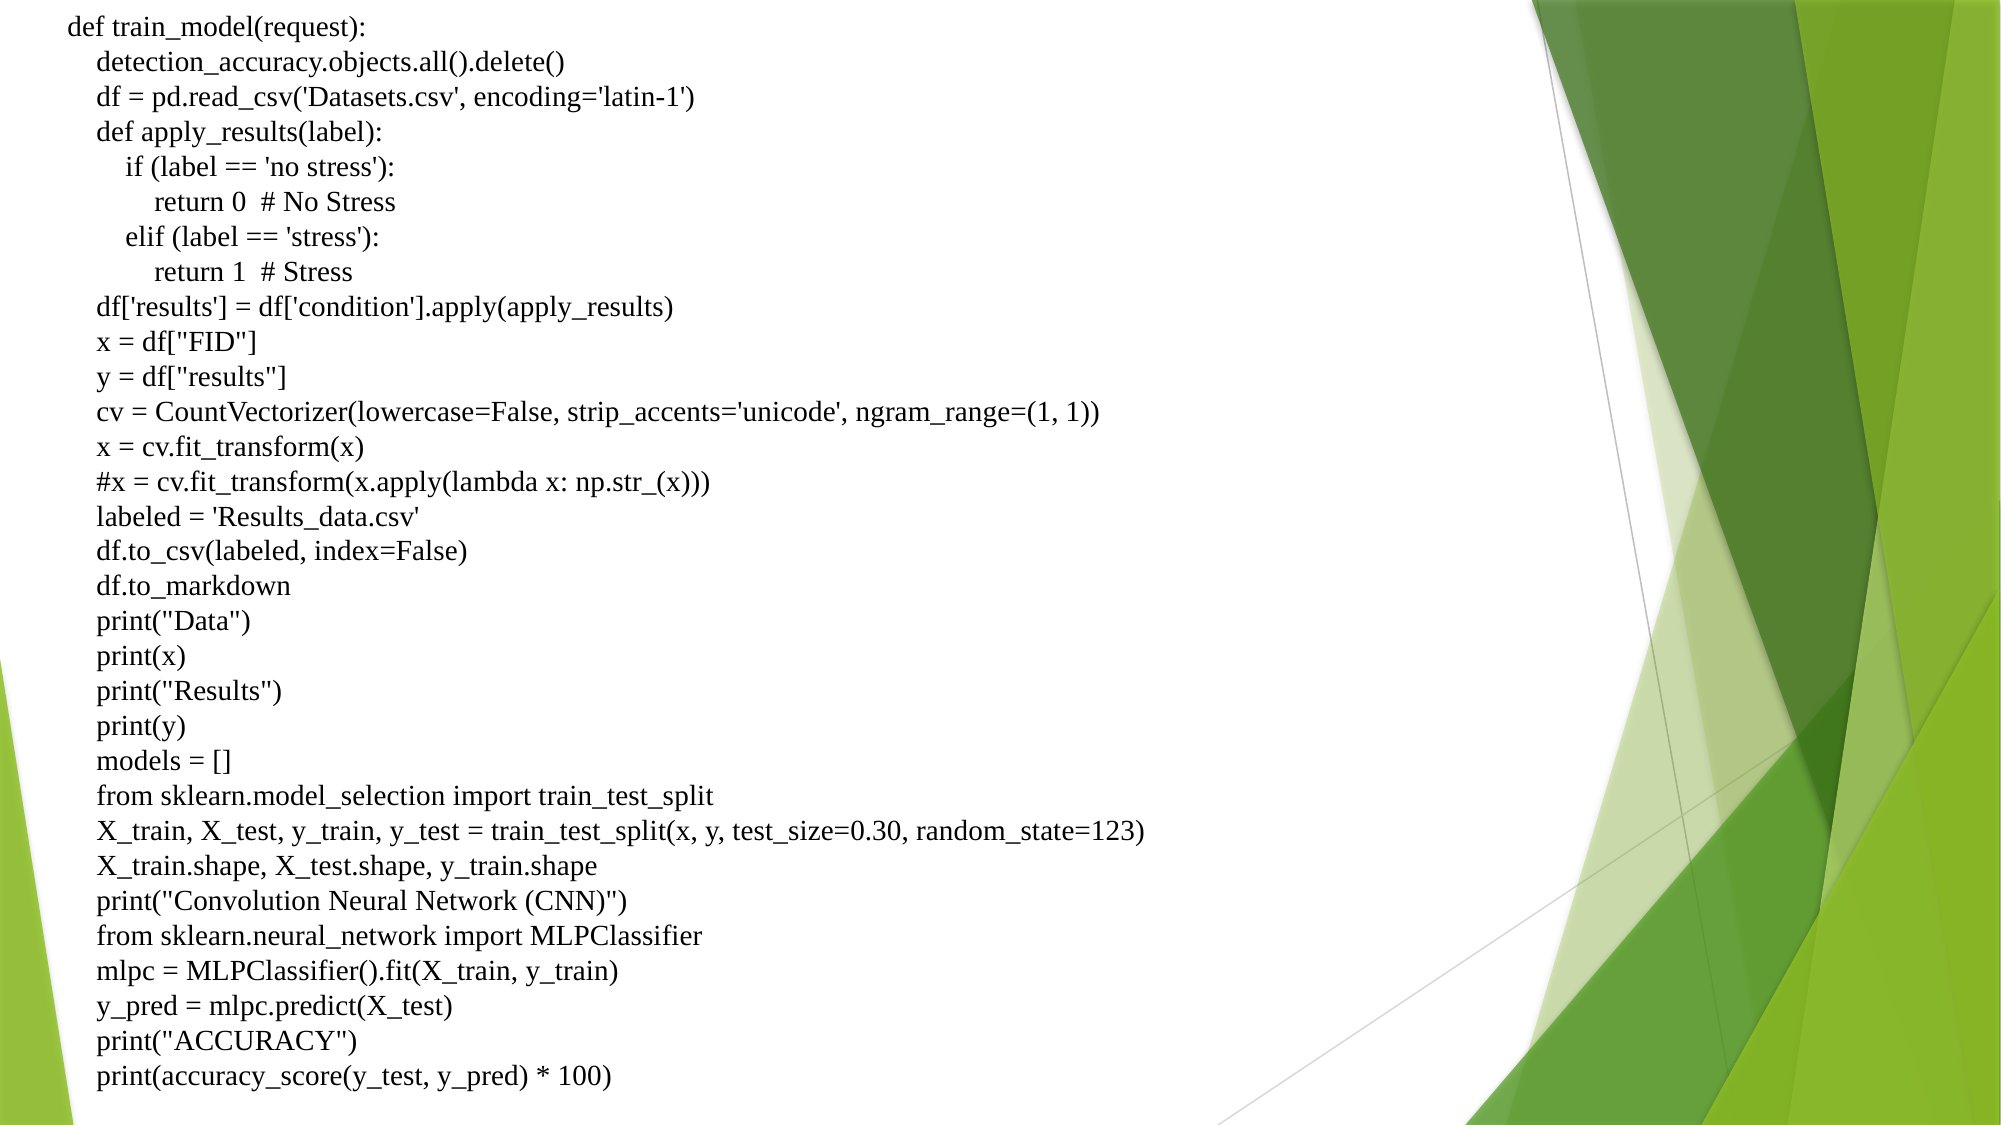

def train_model(request):
    detection_accuracy.objects.all().delete()
    df = pd.read_csv('Datasets.csv', encoding='latin-1')
    def apply_results(label):
        if (label == 'no stress'):
            return 0  # No Stress
        elif (label == 'stress'):
            return 1  # Stress
    df['results'] = df['condition'].apply(apply_results)
    x = df["FID"]
    y = df["results"]
    cv = CountVectorizer(lowercase=False, strip_accents='unicode', ngram_range=(1, 1))
    x = cv.fit_transform(x)
    #x = cv.fit_transform(x.apply(lambda x: np.str_(x)))
    labeled = 'Results_data.csv'
    df.to_csv(labeled, index=False)
    df.to_markdown
    print("Data")
    print(x)
    print("Results")
    print(y)
    models = []
    from sklearn.model_selection import train_test_split
    X_train, X_test, y_train, y_test = train_test_split(x, y, test_size=0.30, random_state=123)
    X_train.shape, X_test.shape, y_train.shape
    print("Convolution Neural Network (CNN)")
    from sklearn.neural_network import MLPClassifier
    mlpc = MLPClassifier().fit(X_train, y_train)
    y_pred = mlpc.predict(X_test)
    print("ACCURACY")
    print(accuracy_score(y_test, y_pred) * 100)